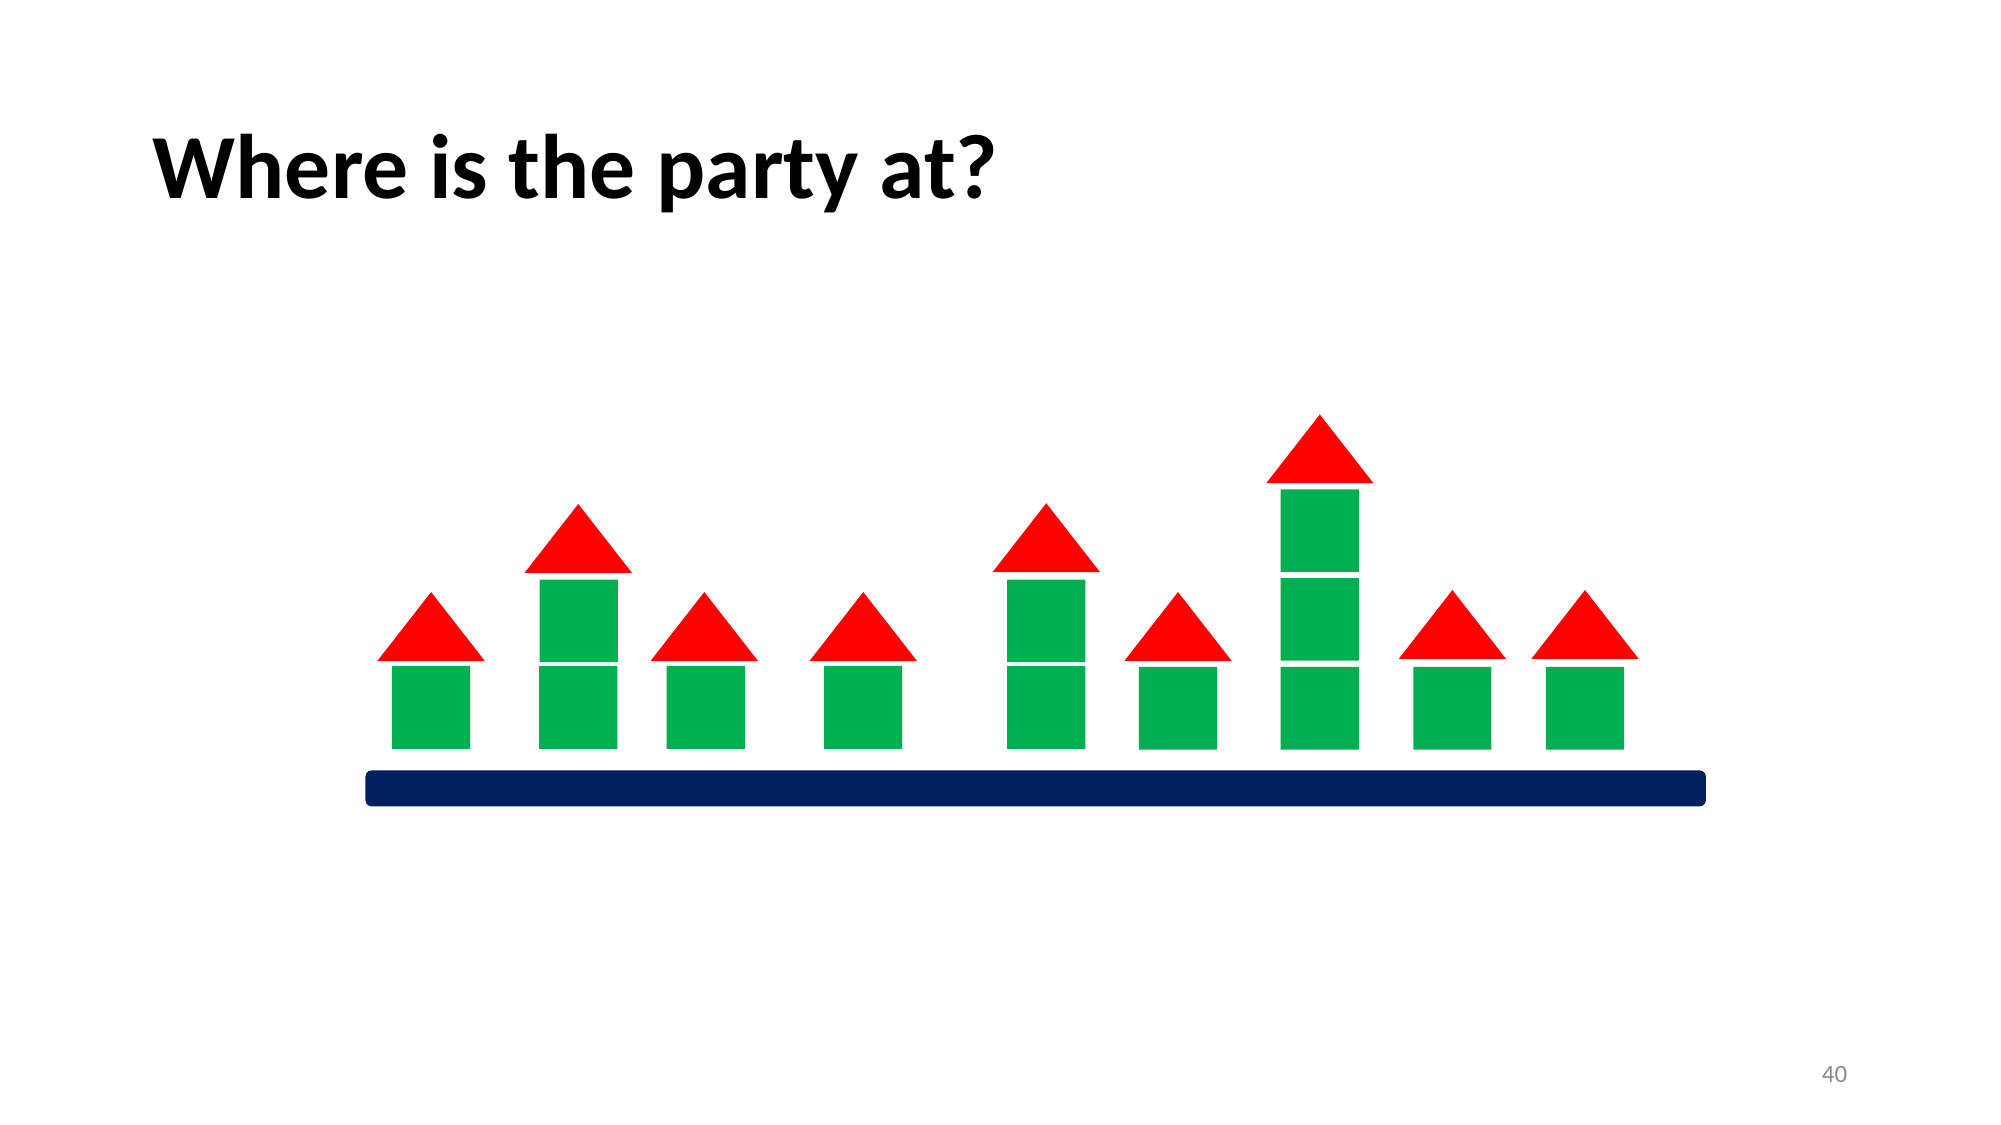

# Where is the party at?

40